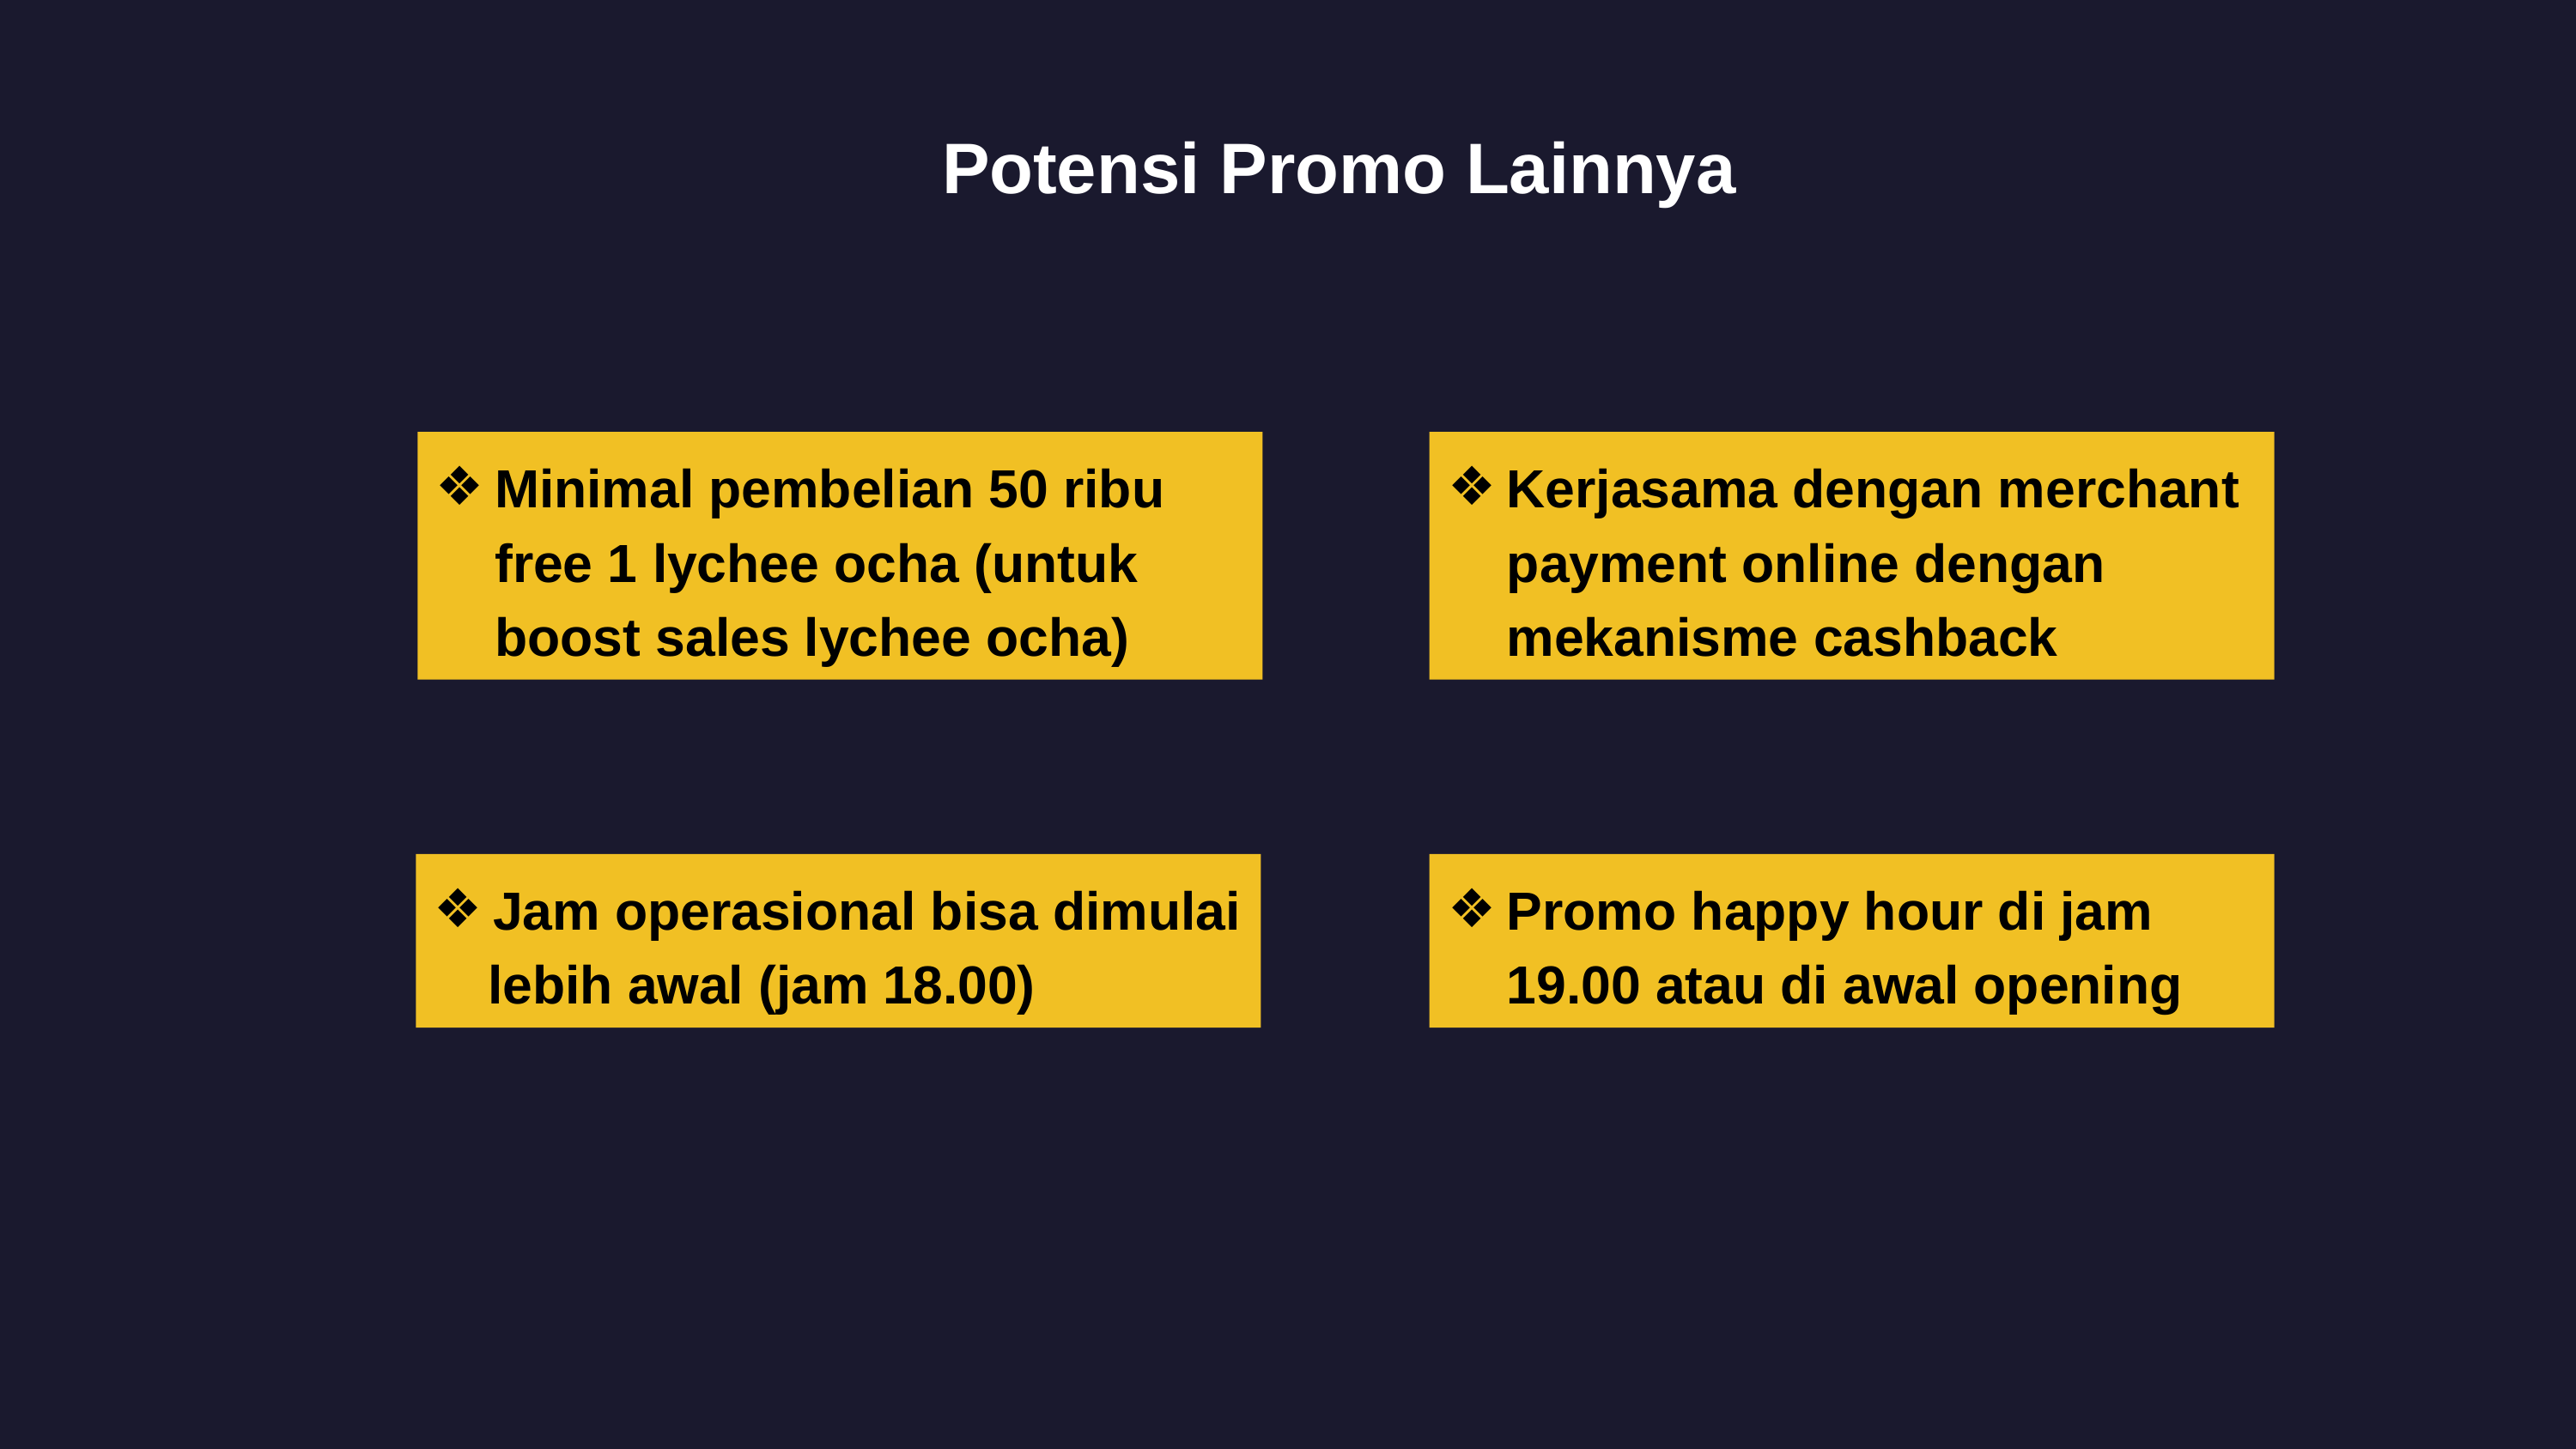

Potensi Promo Lainnya

Minimal pembelian 50 ribu  free 1 lychee ocha (untuk boost sales lychee ocha)
Kerjasama dengan merchant
payment online dengan
mekanisme cashback
Jam operasional bisa dimulai
    lebih awal (jam 18.00)
Promo happy hour di jam 19.00 atau di awal opening